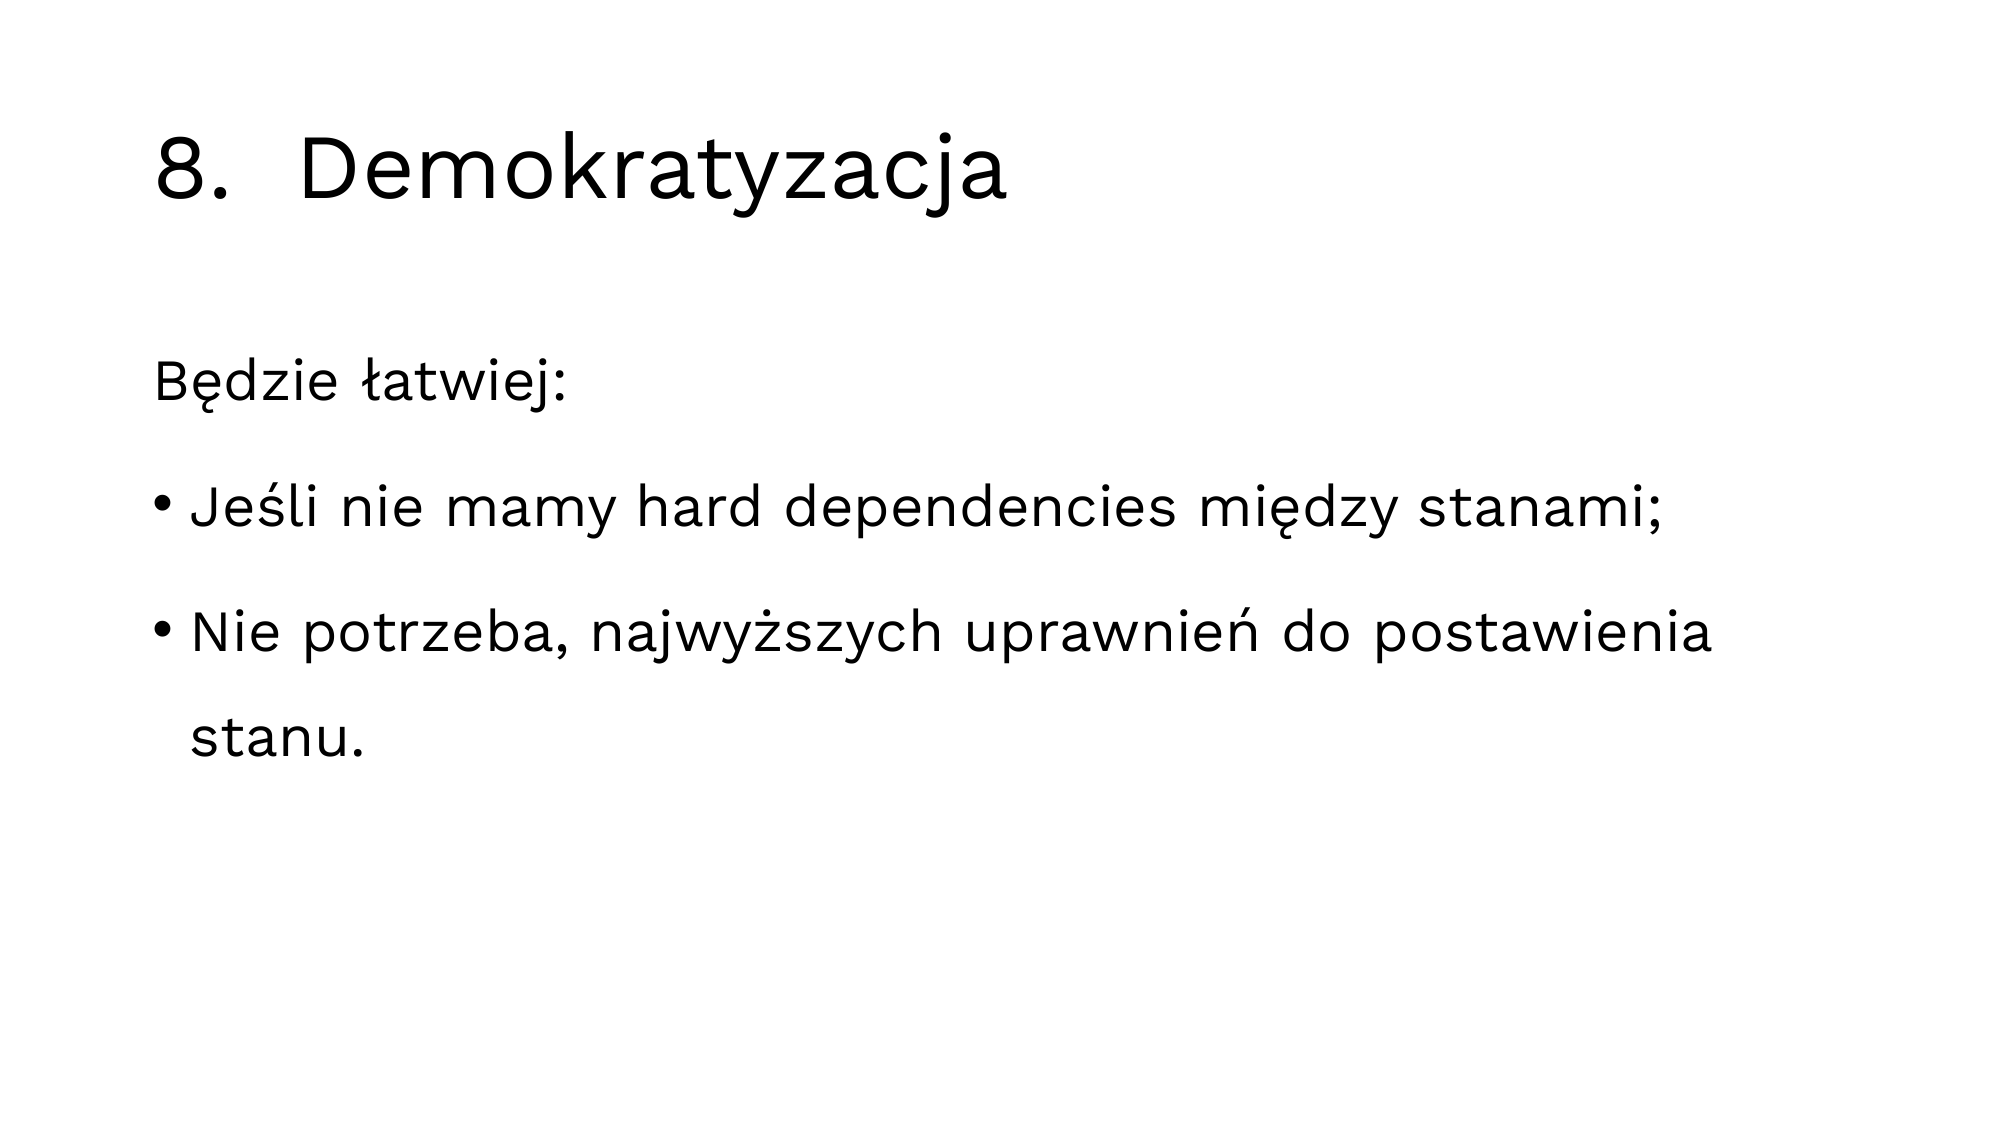

# 8.  Demokratyzacja
Będzie łatwiej:
Jeśli nie mamy hard dependencies między stanami;
Nie potrzeba, najwyższych uprawnień do postawienia stanu.